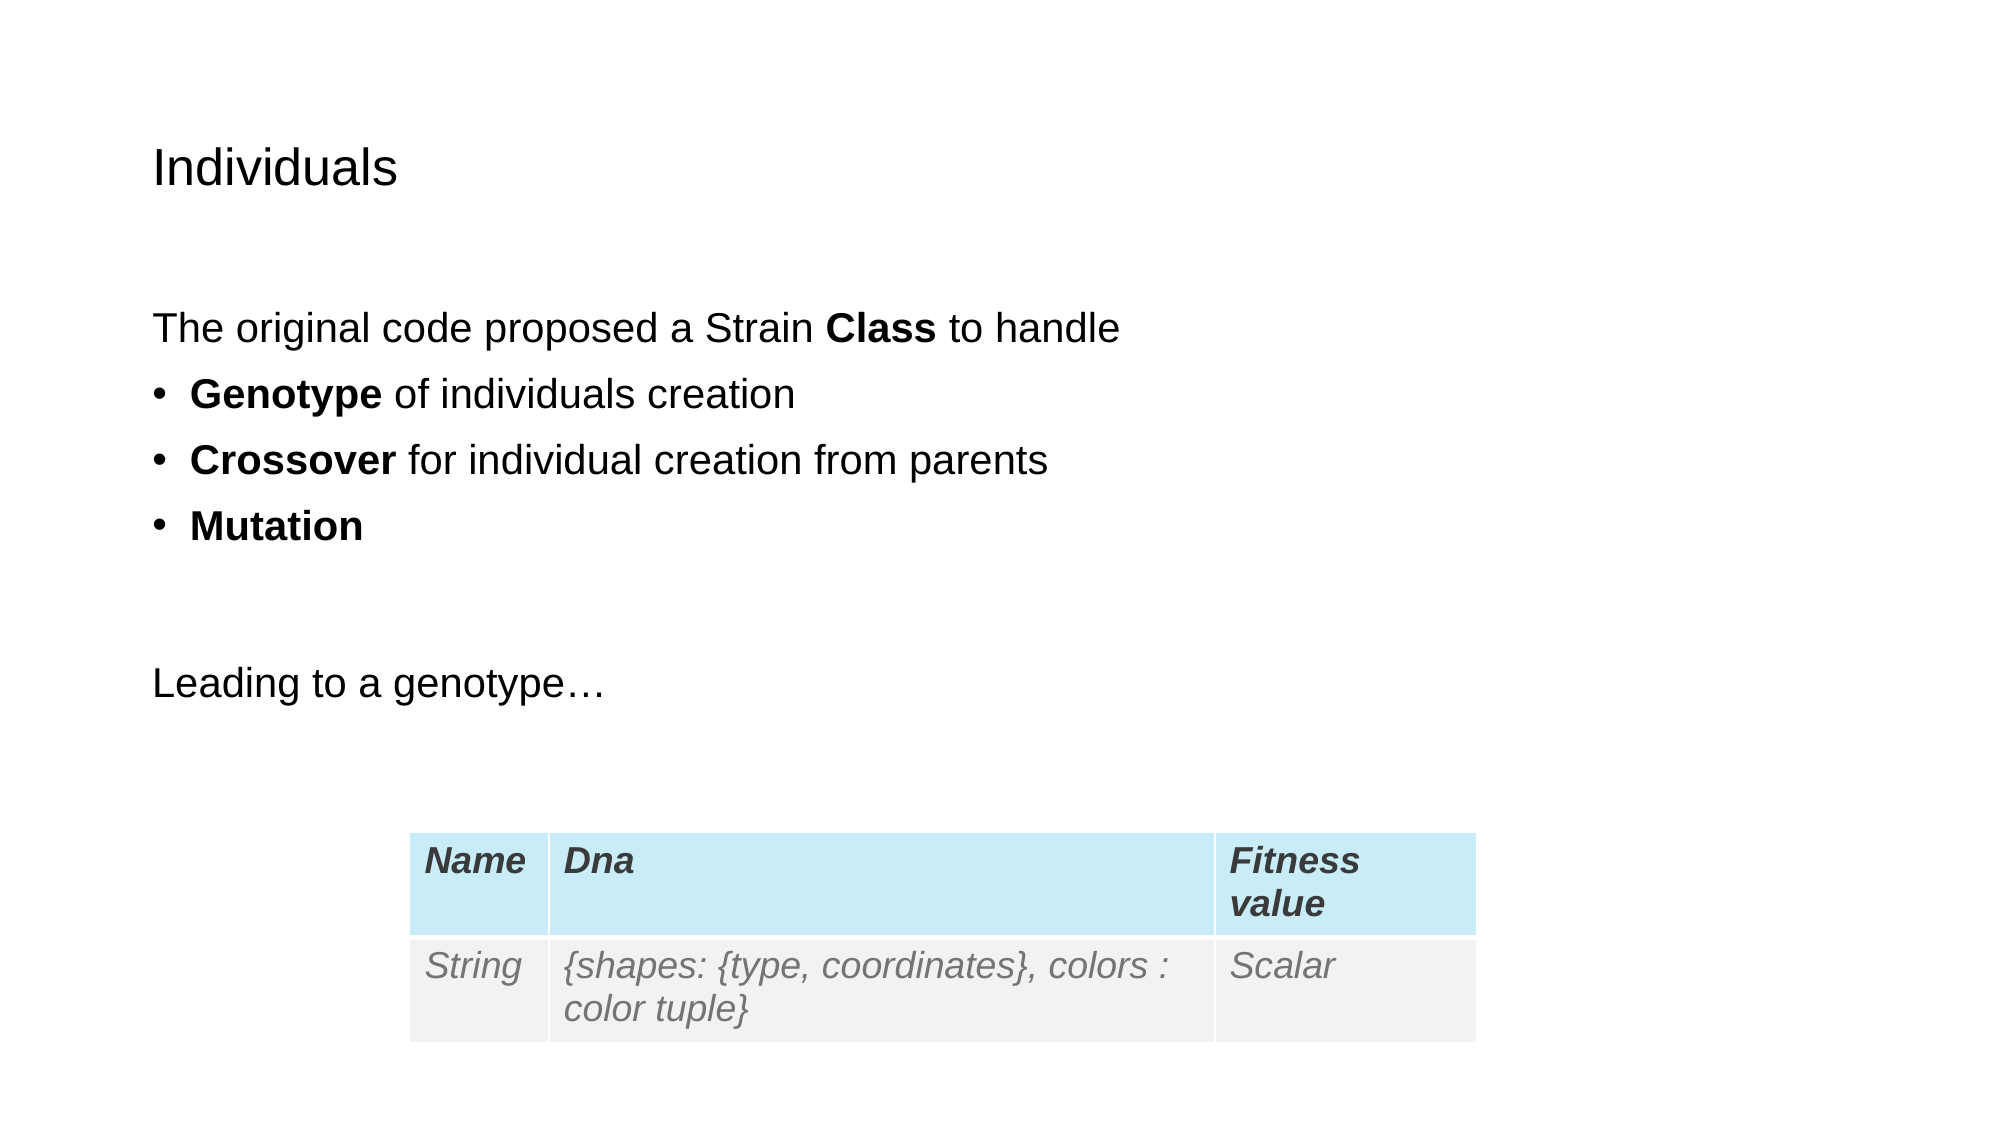

# Individuals
The original code proposed a Strain Class to handle
Genotype of individuals creation
Crossover for individual creation from parents
Mutation

Leading to a genotype…
| Name | Dna | Fitness value |
| --- | --- | --- |
| String | {shapes: {type, coordinates}, colors : color tuple} | Scalar |